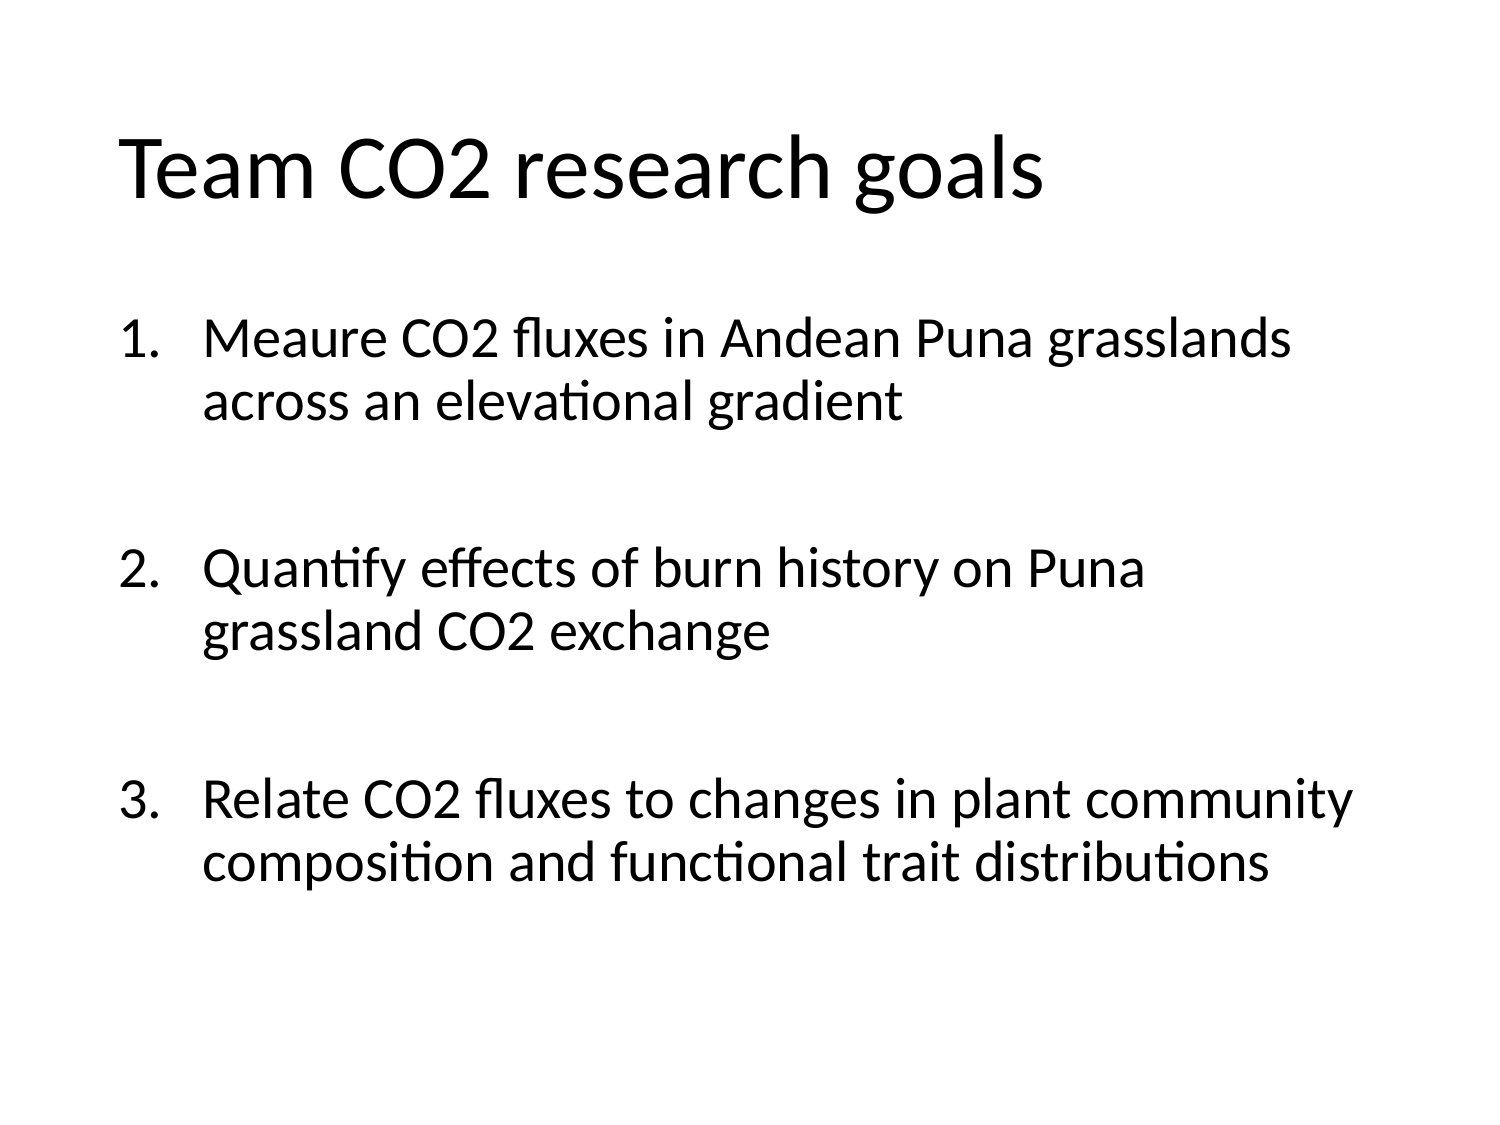

# Team CO2 research goals
Meaure CO2 fluxes in Andean Puna grasslands across an elevational gradient

Quantify effects of burn history on Puna grassland CO2 exchange

Relate CO2 fluxes to changes in plant community composition and functional trait distributions